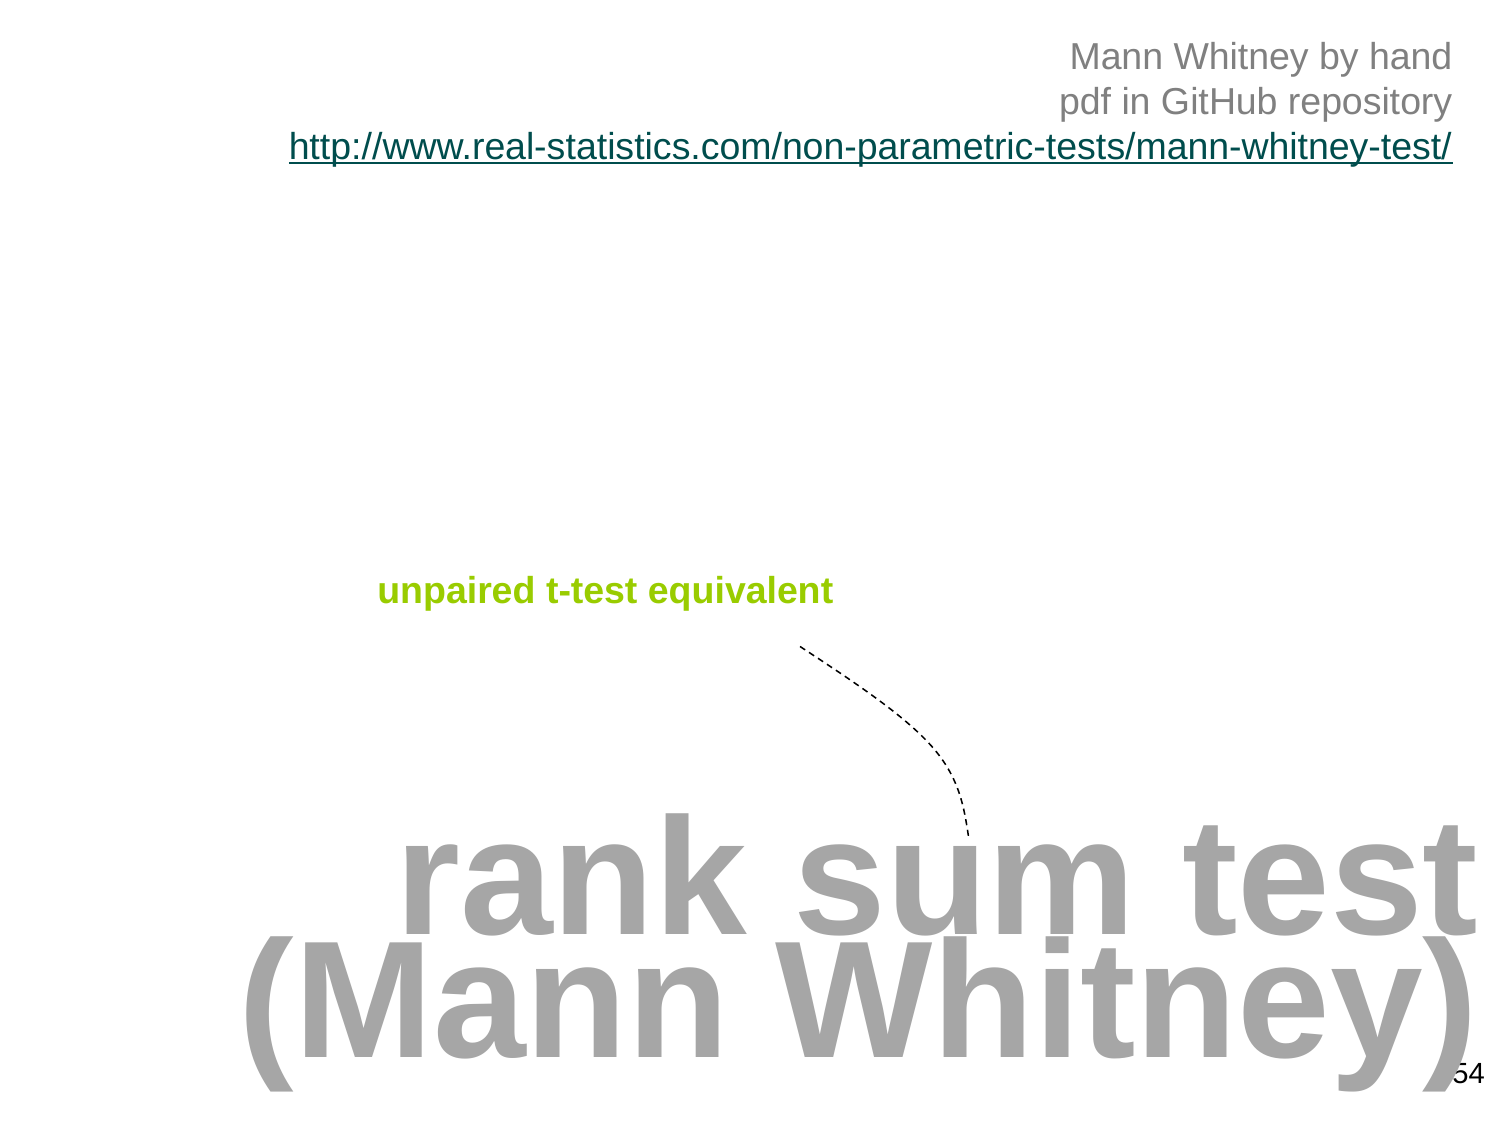

Mann Whitney by hand
pdf in GitHub repository
http://www.real-statistics.com/non-parametric-tests/mann-whitney-test/

unpaired t-test equivalent

# rank sum test (Mann Whitney)
354